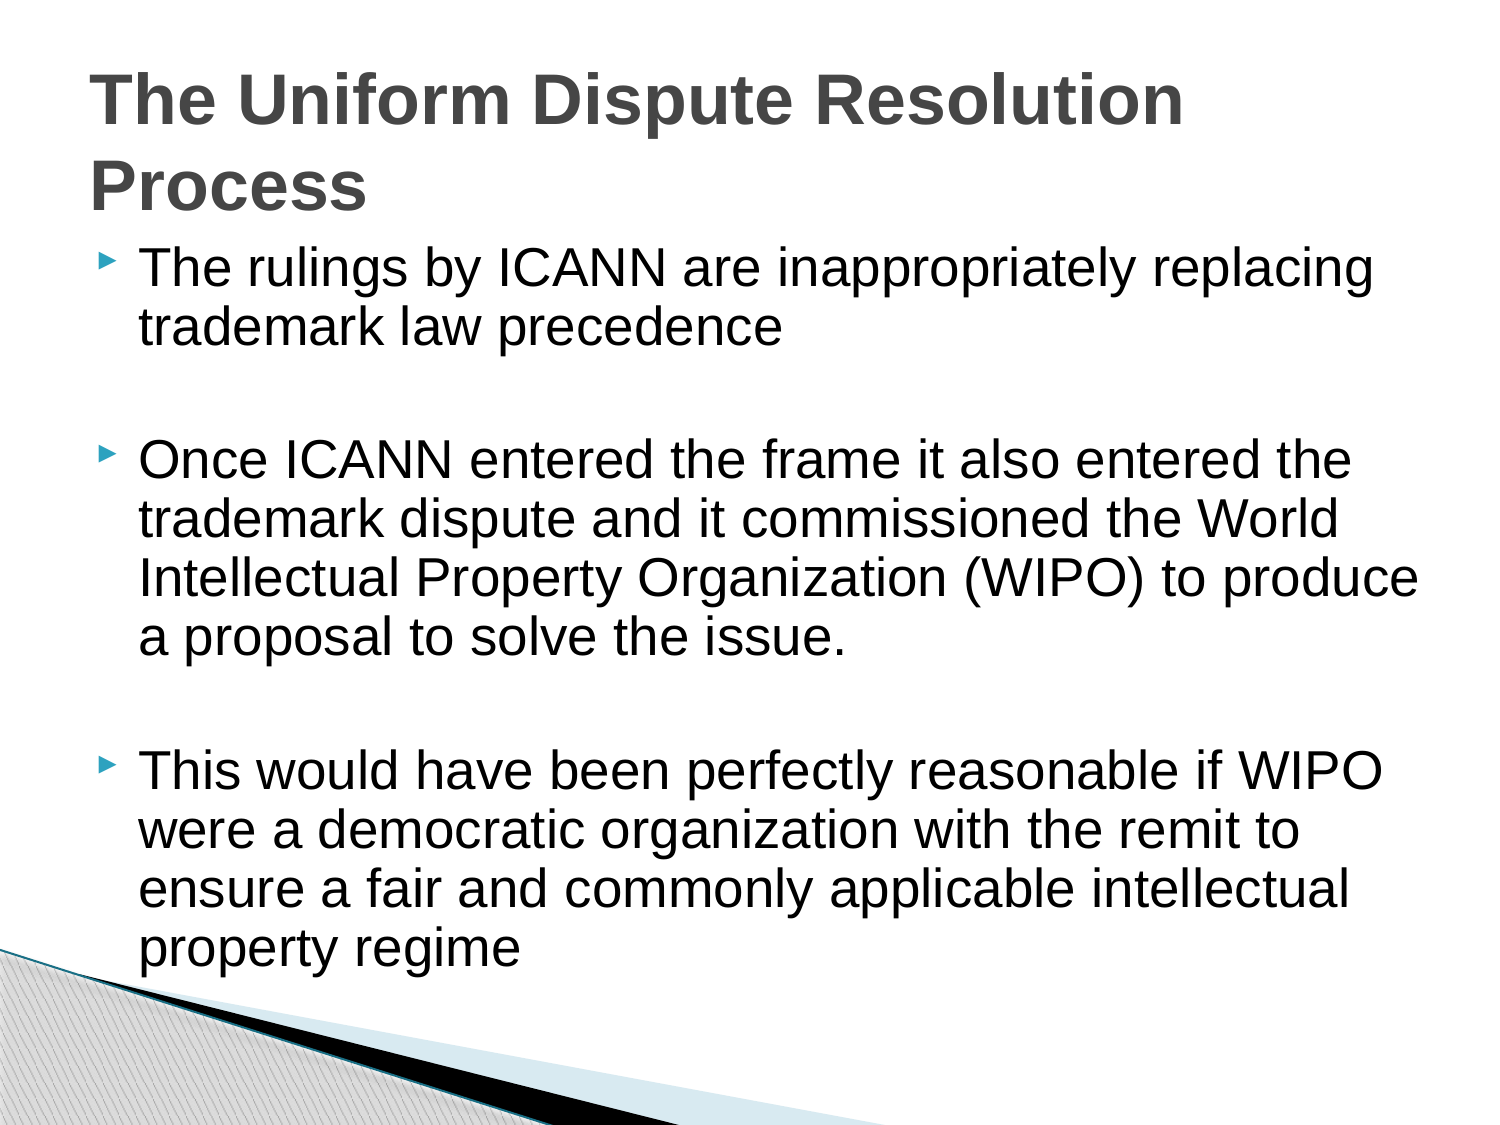

# The Uniform Dispute Resolution Process
The rulings by ICANN are inappropriately replacing trademark law precedence

Once ICANN entered the frame it also entered the trademark dispute and it commissioned the World Intellectual Property Organization (WIPO) to produce a proposal to solve the issue.

This would have been perfectly reasonable if WIPO were a democratic organization with the remit to ensure a fair and commonly applicable intellectual property regime